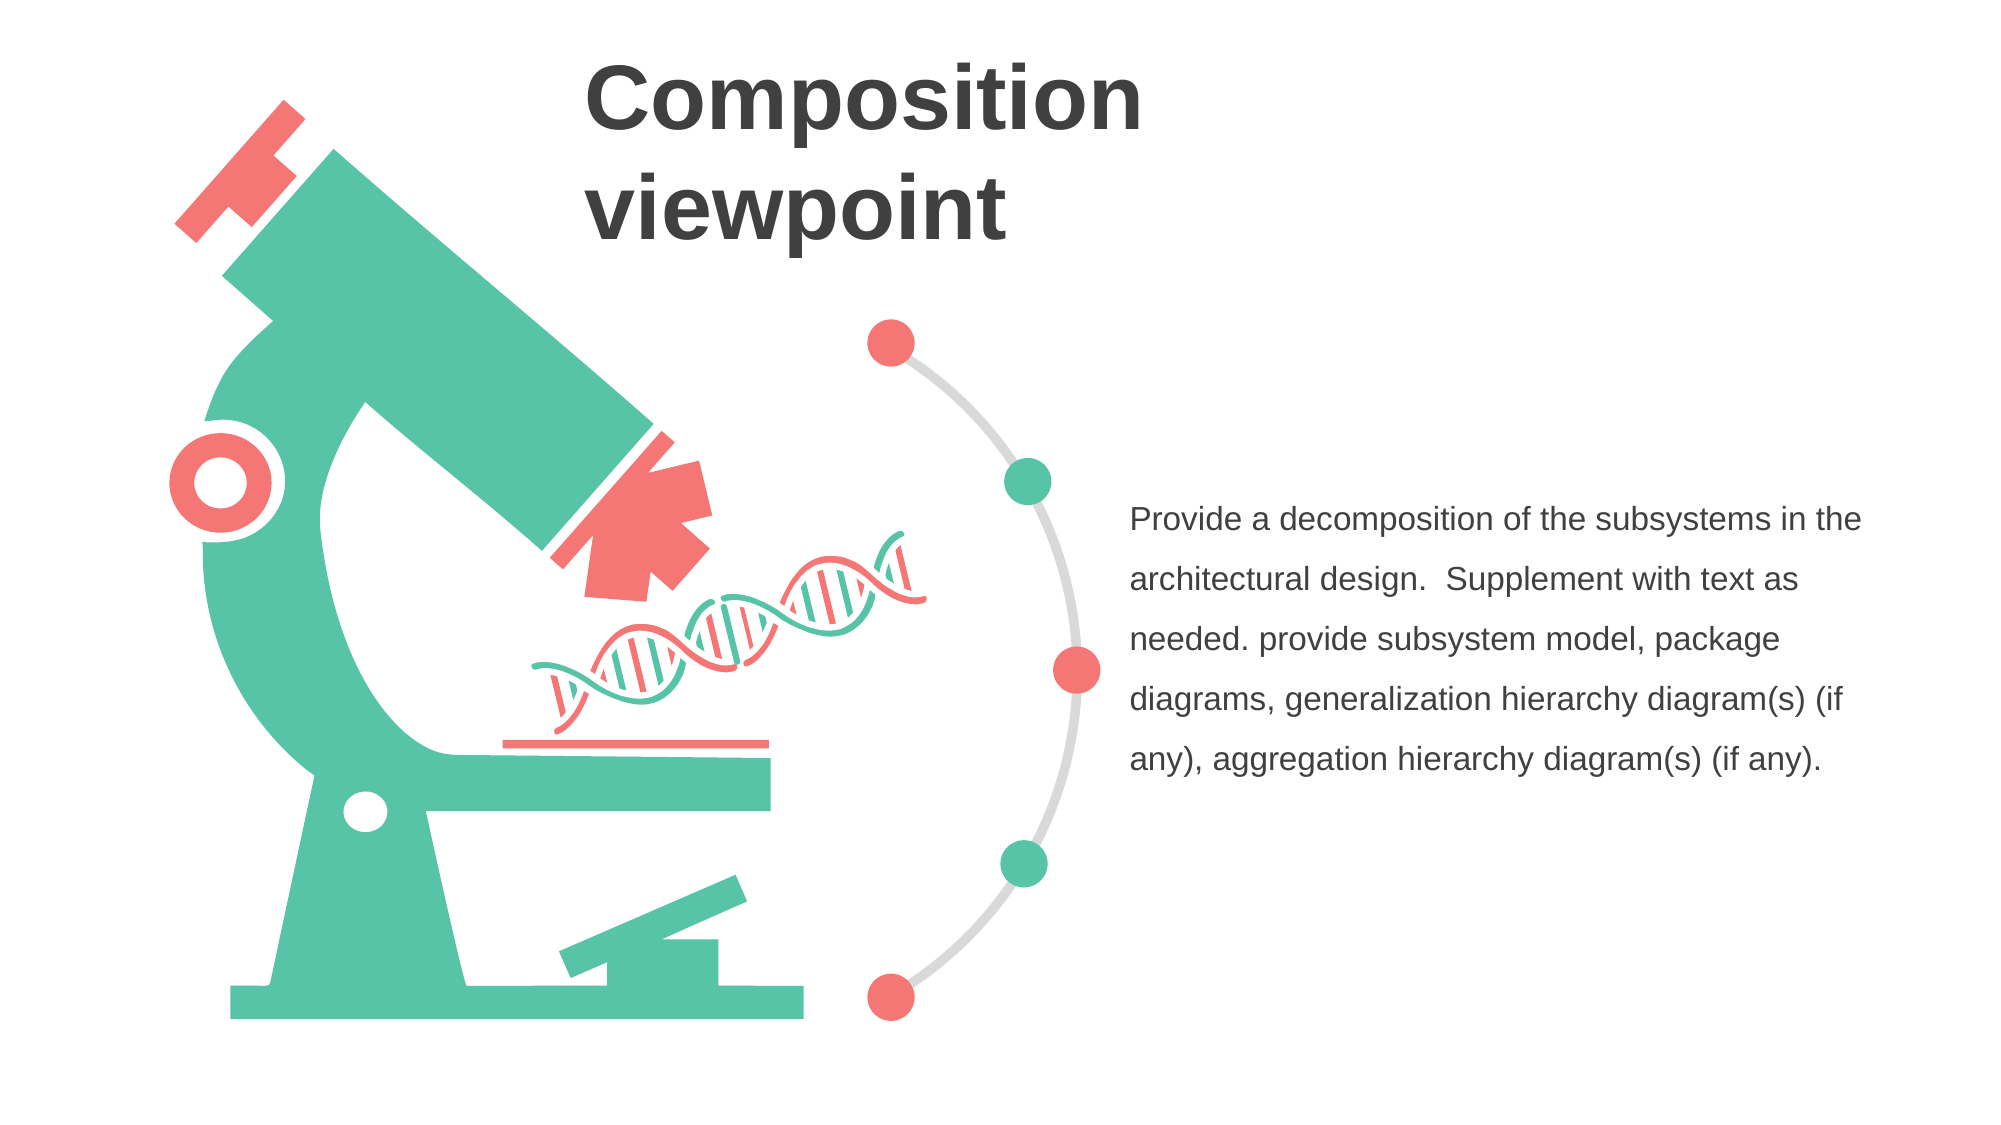

Composition viewpoint

Provide a decomposition of the subsystems in the architectural design.  Supplement with text as needed. provide subsystem model, package diagrams, generalization hierarchy diagram(s) (if any), aggregation hierarchy diagram(s) (if any).